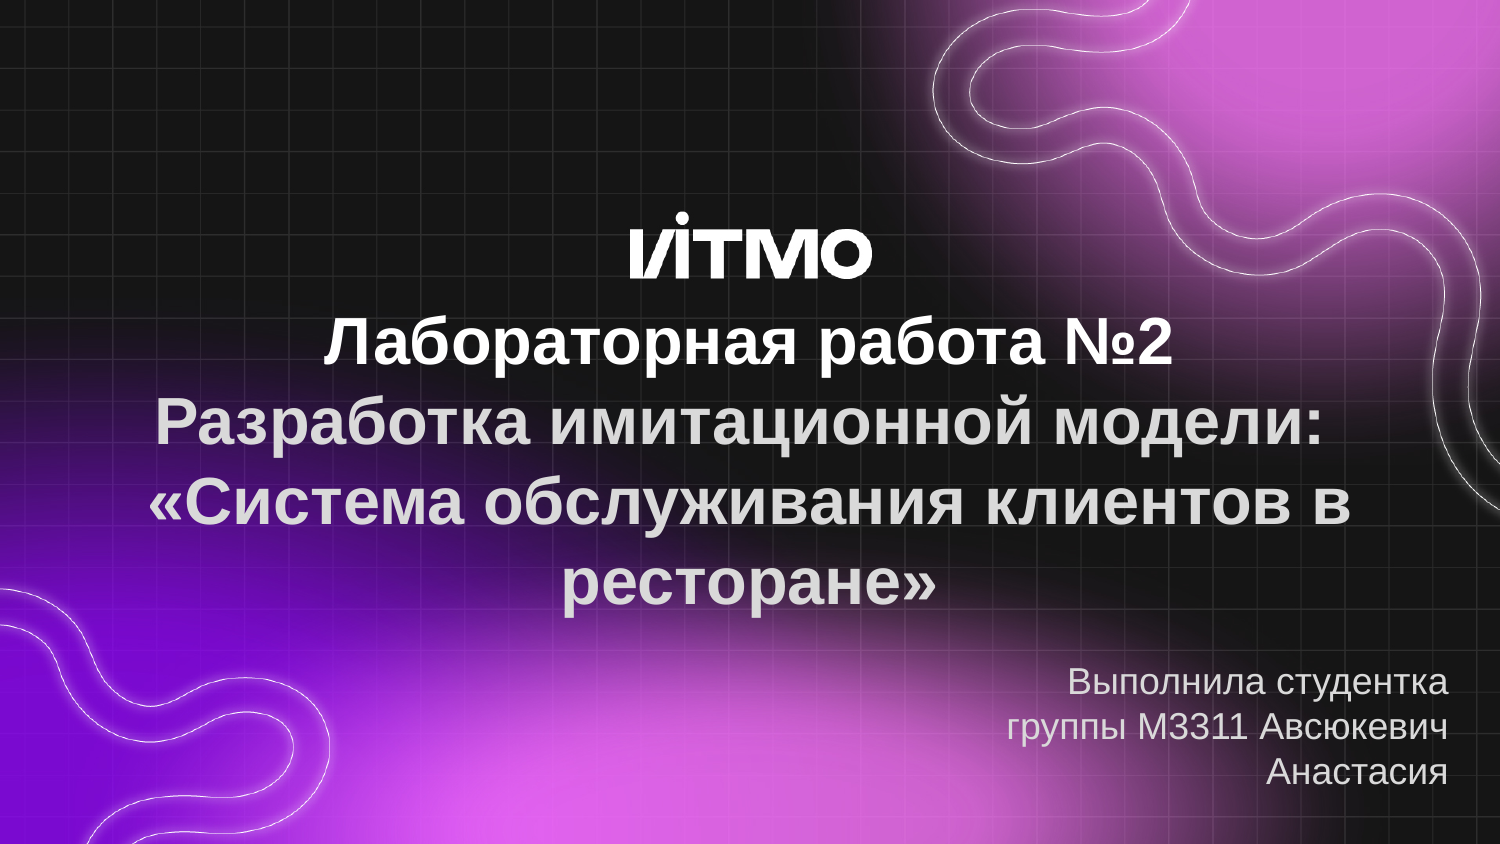

# Лабораторная работа №2 Разработка имитационной модели: «Система обслуживания клиентов в ресторане»
Выполнила студентка группы М3311 Авсюкевич Анастасия